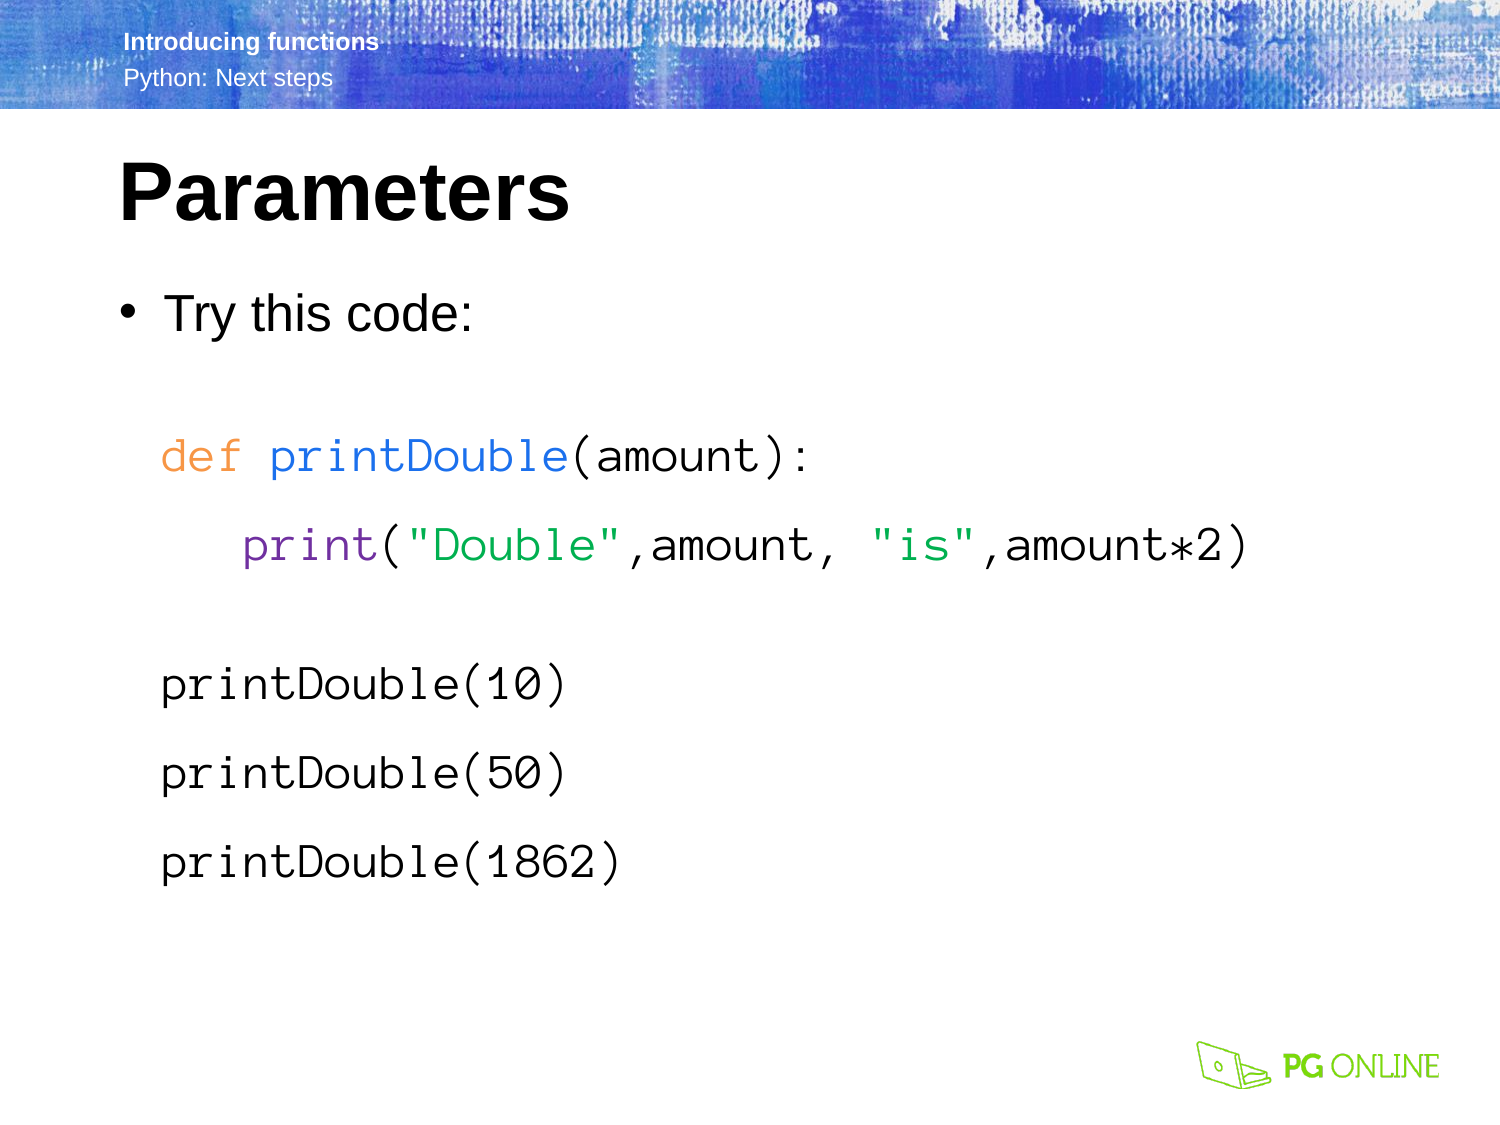

Parameters
Try this code:
def printDouble(amount):
   print("Double",amount, "is",amount*2)
printDouble(10)
printDouble(50)
printDouble(1862)